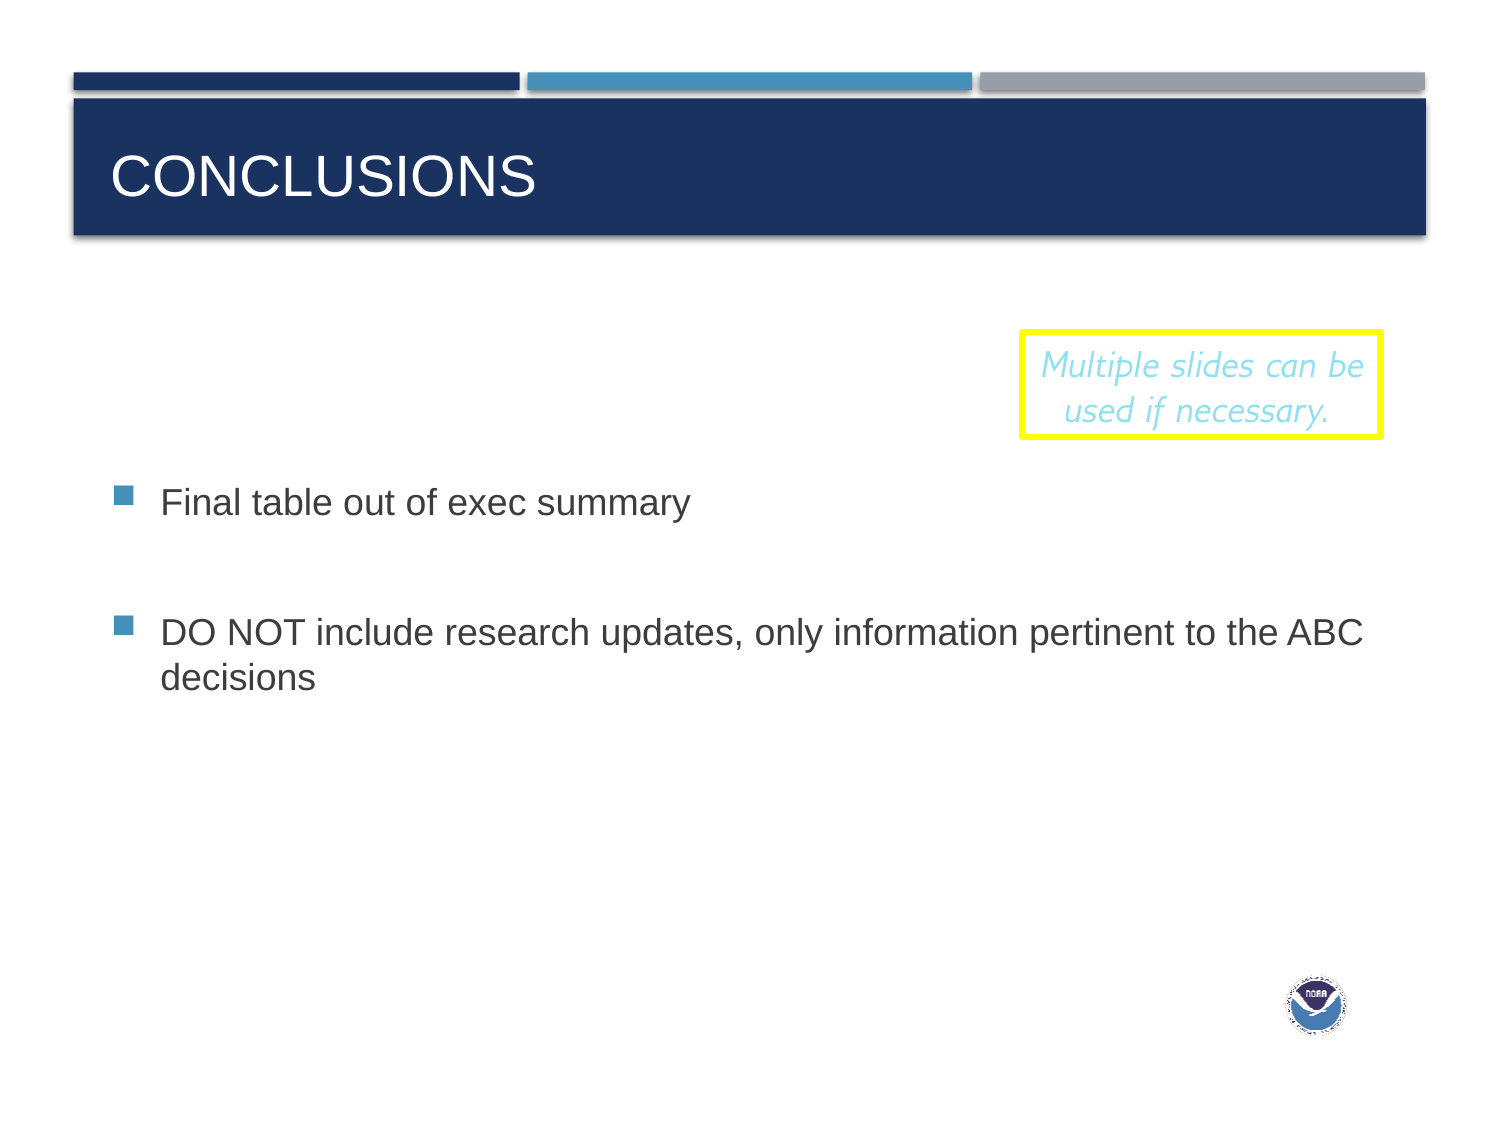

# conclusions
Final table out of exec summary

DO NOT include research updates, only information pertinent to the ABC decisions

Multiple slides can be used if necessary.